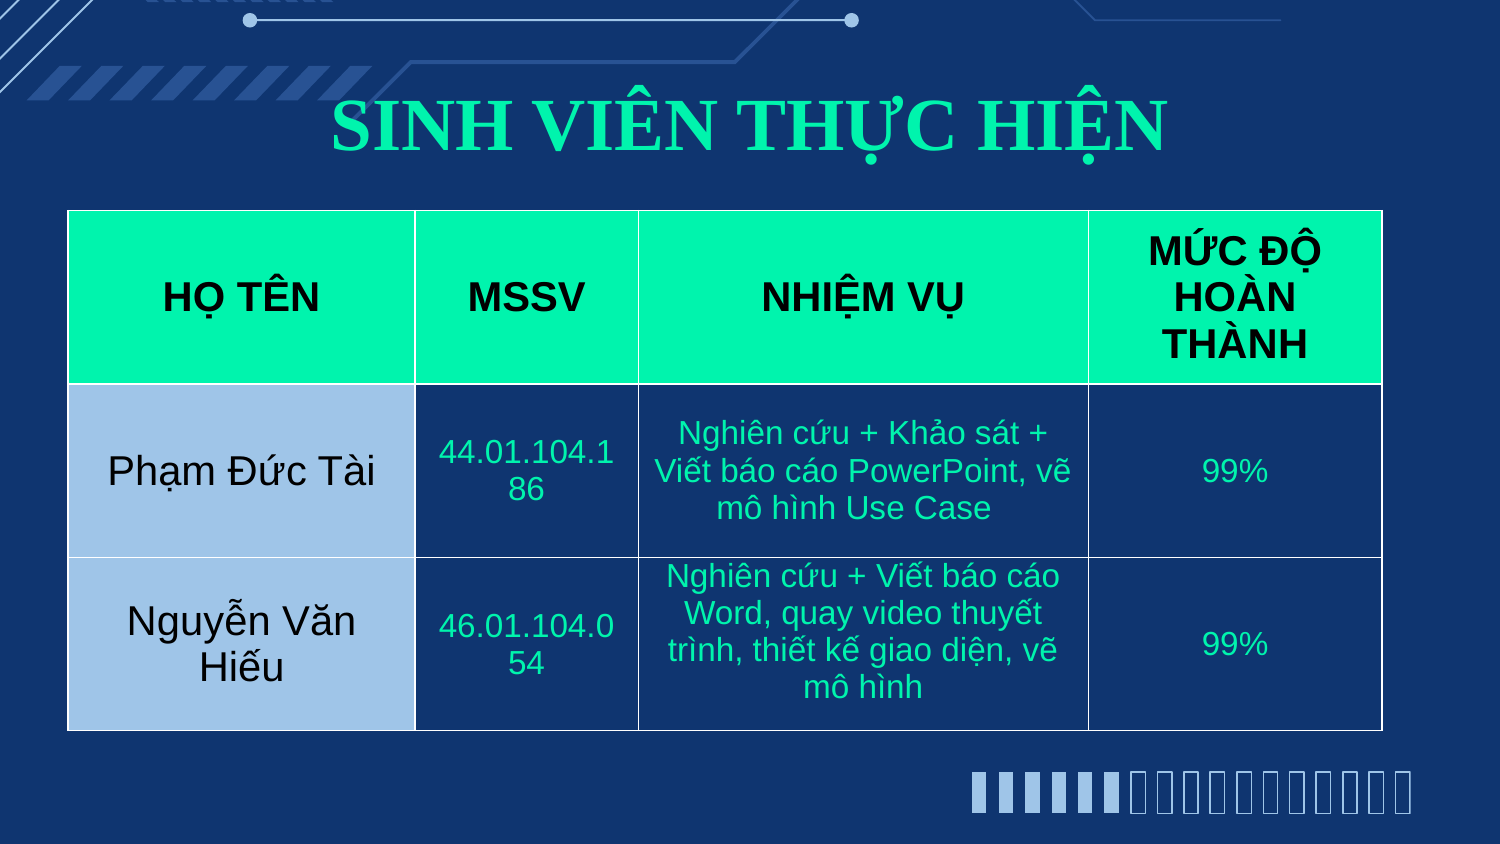

# SINH VIÊN THỰC HIỆN
| HỌ TÊN | MSSV | NHIỆM VỤ | MỨC ĐỘ HOÀN THÀNH |
| --- | --- | --- | --- |
| Phạm Đức Tài | 44.01.104.186 | Nghiên cứu + Khảo sát + Viết báo cáo PowerPoint, vẽ mô hình Use Case | 99% |
| Nguyễn Văn Hiếu | 46.01.104.054 | Nghiên cứu + Viết báo cáo Word, quay video thuyết trình, thiết kế giao diện, vẽ mô hình | 99% |